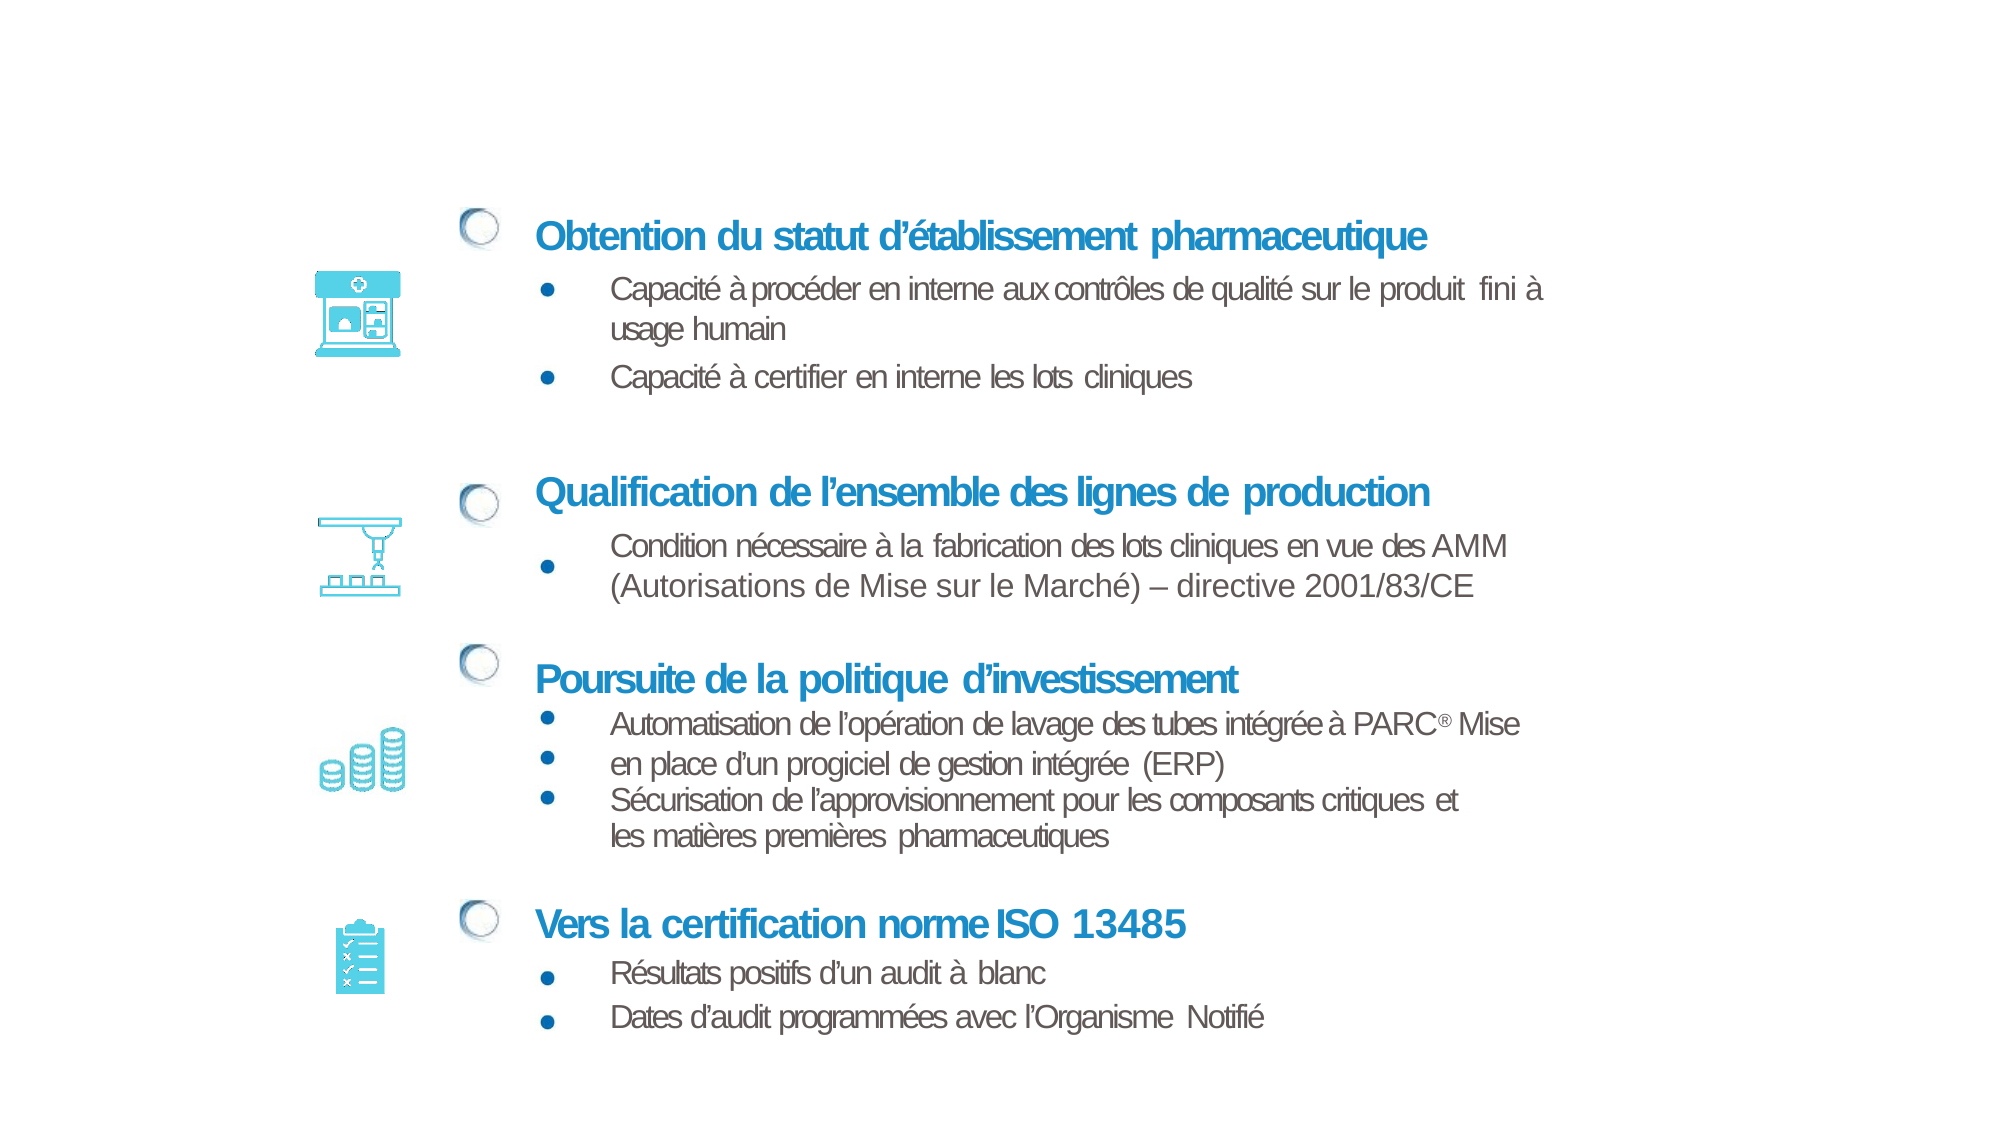

# OUTIL INDUSTRIEL DE QUALITÉ  ET EN AMELIORATION CONTINUE
Obtention du statut d’établissement pharmaceutique
Capacité à procéder en interne aux contrôles de qualité sur le produit  fini à usage humain
Capacité à certifier en interne les lots cliniques

Qualification de l’ensemble des lignes de production
Condition nécessaire à la fabrication des lots cliniques en vue des AMM (Autorisations de Mise sur le Marché) – directive 2001/83/CE

Poursuite de la politique d’investissement
Automatisation de l’opération de lavage des tubes intégrée à PARC®  Mise en place d’un progiciel de gestion intégrée (ERP)
Sécurisation de l’approvisionnement pour les composants critiques et
les matières premières pharmaceutiques

Vers la certification norme ISO 13485
Résultats positifs d’un audit à blanc
Dates d’audit programmées avec l’Organisme Notifié

56